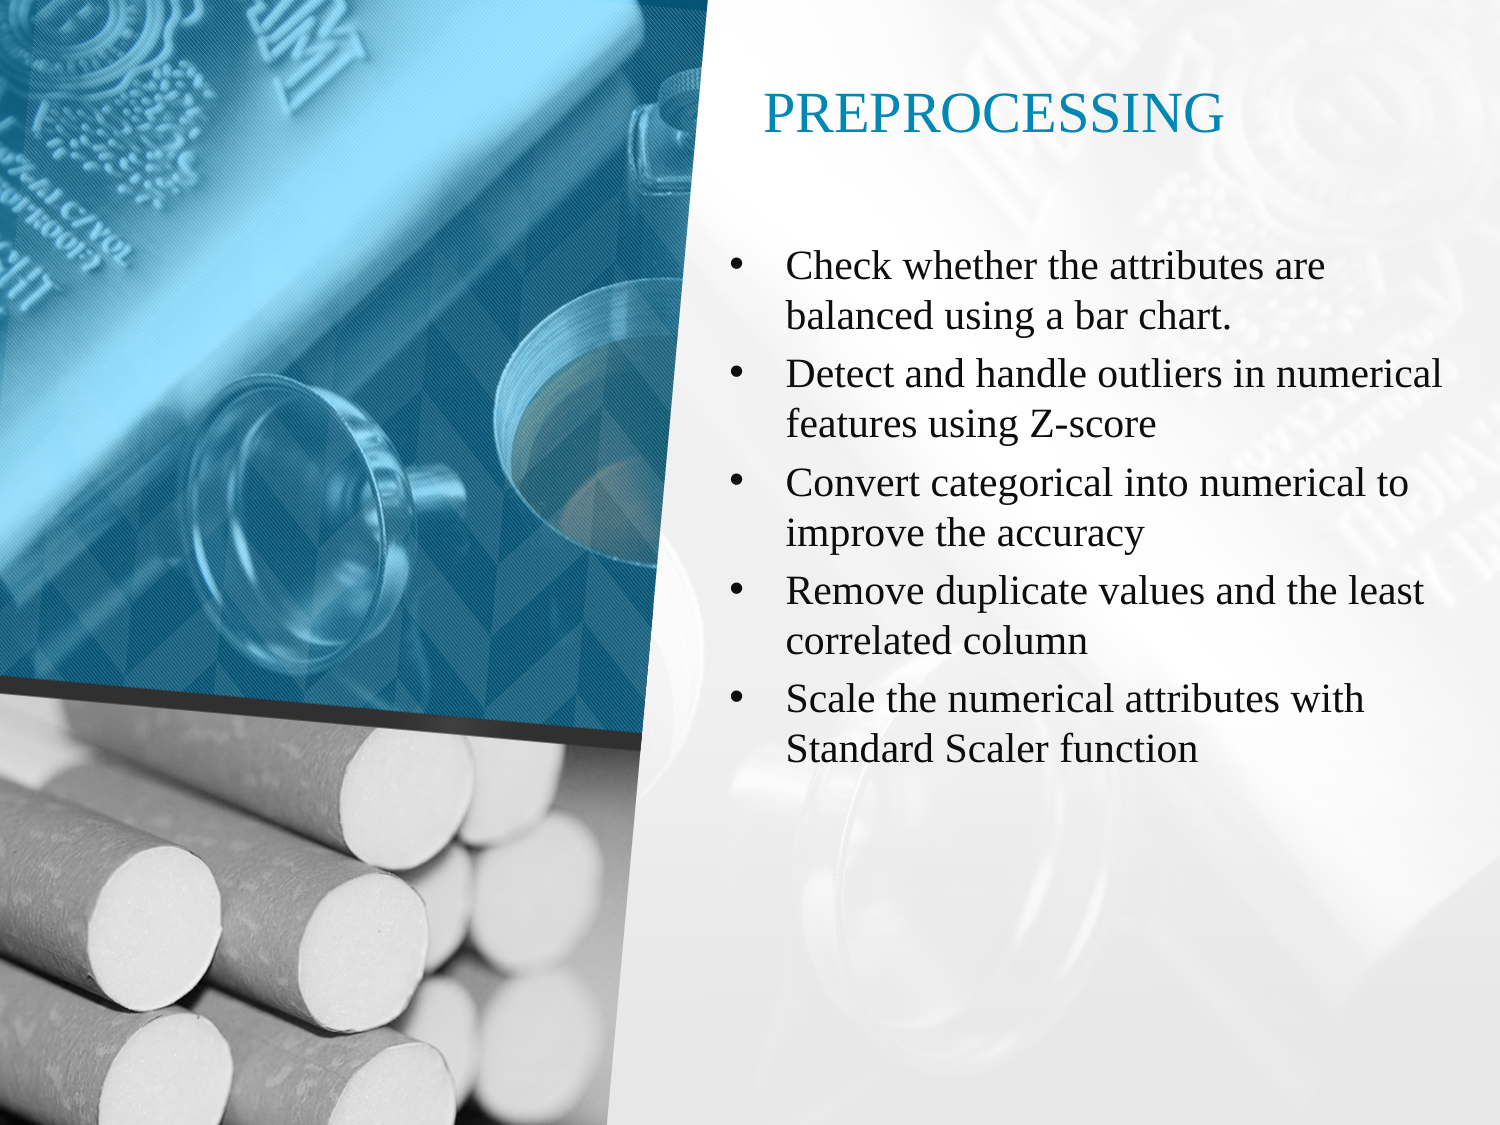

PREPROCESSING

Check whether the attributes are balanced using a bar chart.
Detect and handle outliers in numerical features using Z-score
Convert categorical into numerical to improve the accuracy
Remove duplicate values and the least correlated column
Scale the numerical attributes with Standard Scaler function